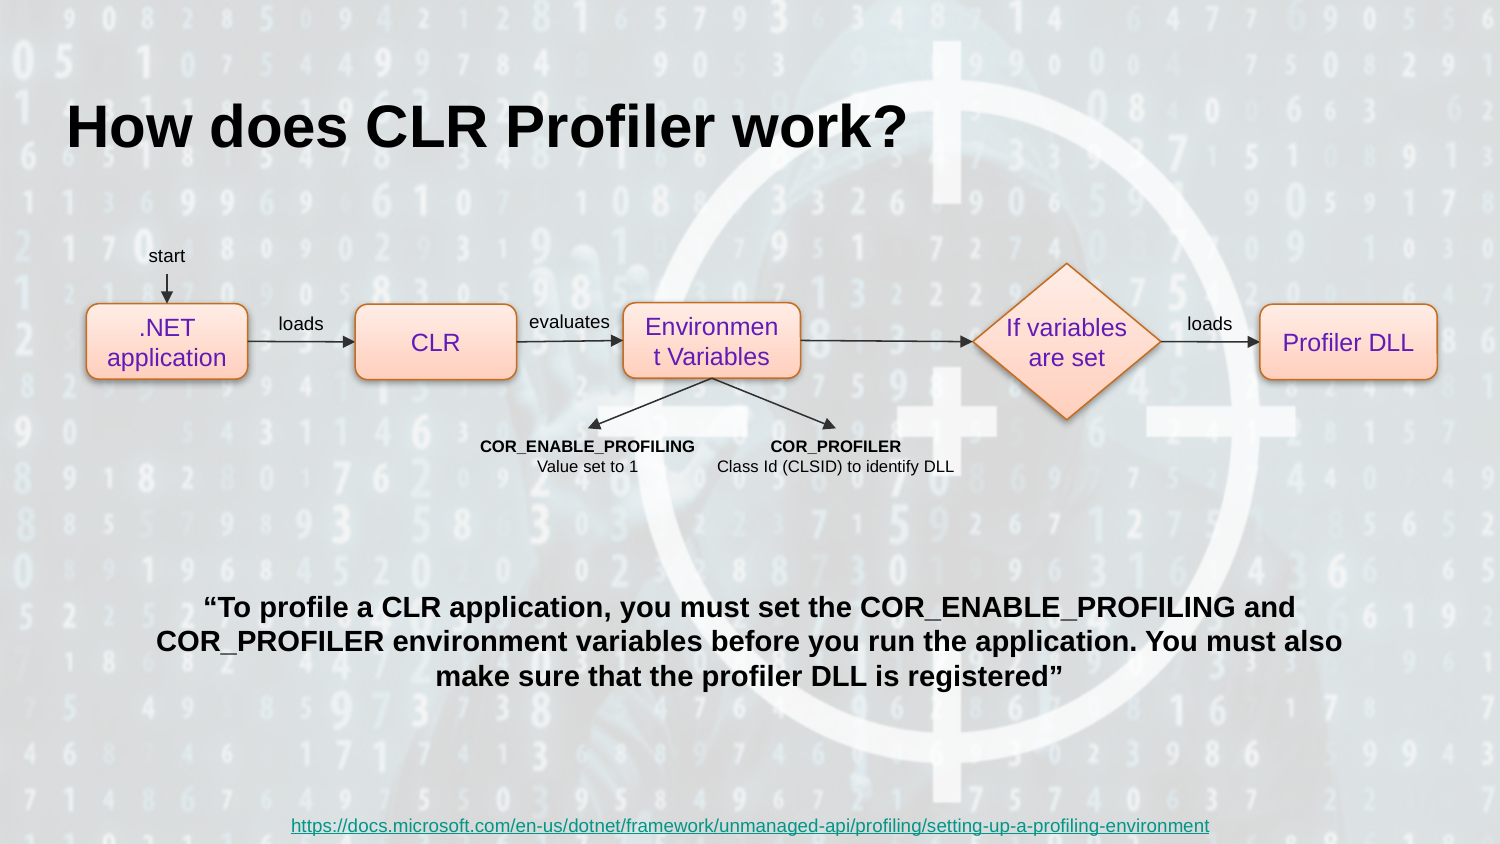

# How does CLR Profiler work?
start
If variables
are set
evaluates
Environment Variables
.NET application
loads
loads
CLR
Profiler DLL
COR_ENABLE_PROFILING
Value set to 1
COR_PROFILER
Class Id (CLSID) to identify DLL
“To profile a CLR application, you must set the COR_ENABLE_PROFILING and COR_PROFILER environment variables before you run the application. You must also make sure that the profiler DLL is registered”
https://docs.microsoft.com/en-us/dotnet/framework/unmanaged-api/profiling/setting-up-a-profiling-environment